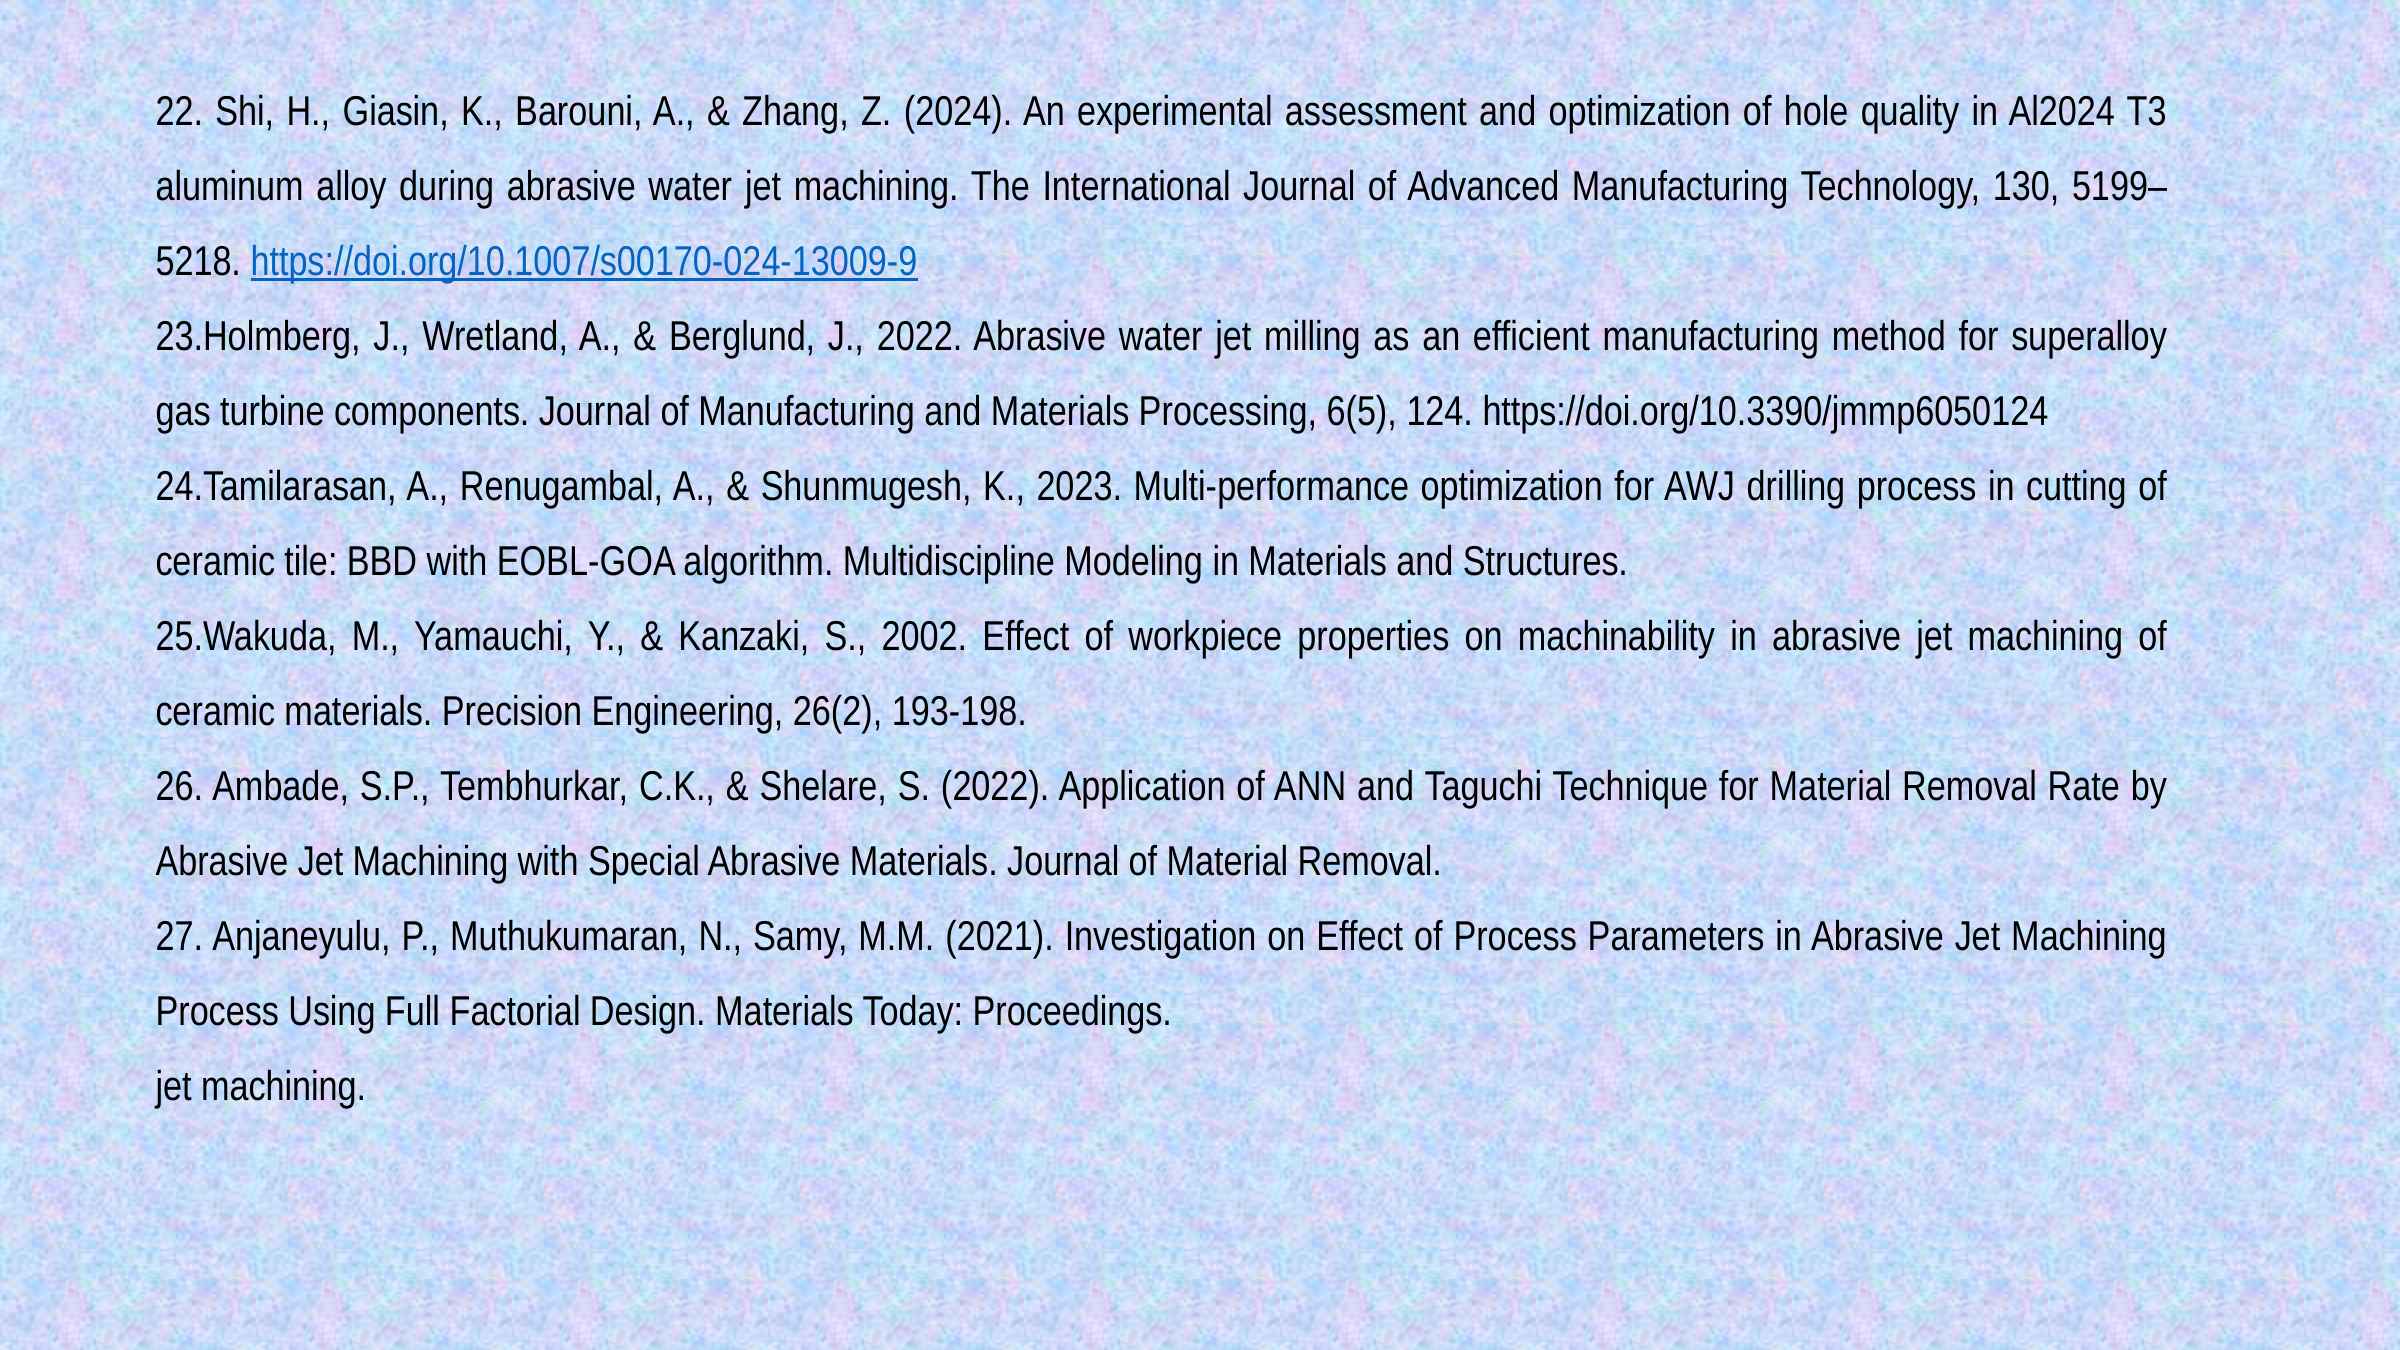

#

22. Shi, H., Giasin, K., Barouni, A., & Zhang, Z. (2024). An experimental assessment and optimization of hole quality in Al2024 T3 aluminum alloy during abrasive water jet machining. The International Journal of Advanced Manufacturing Technology, 130, 5199–5218. https://doi.org/10.1007/s00170-024-13009-9
23.Holmberg, J., Wretland, A., & Berglund, J., 2022. Abrasive water jet milling as an efficient manufacturing method for superalloy gas turbine components. Journal of Manufacturing and Materials Processing, 6(5), 124. https://doi.org/10.3390/jmmp6050124
24.Tamilarasan, A., Renugambal, A., & Shunmugesh, K., 2023. Multi-performance optimization for AWJ drilling process in cutting of ceramic tile: BBD with EOBL-GOA algorithm. Multidiscipline Modeling in Materials and Structures.
25.Wakuda, M., Yamauchi, Y., & Kanzaki, S., 2002. Effect of workpiece properties on machinability in abrasive jet machining of ceramic materials. Precision Engineering, 26(2), 193-198.
26. Ambade, S.P., Tembhurkar, C.K., & Shelare, S. (2022). Application of ANN and Taguchi Technique for Material Removal Rate by Abrasive Jet Machining with Special Abrasive Materials. Journal of Material Removal.
27. Anjaneyulu, P., Muthukumaran, N., Samy, M.M. (2021). Investigation on Effect of Process Parameters in Abrasive Jet Machining Process Using Full Factorial Design. Materials Today: Proceedings.
jet machining.